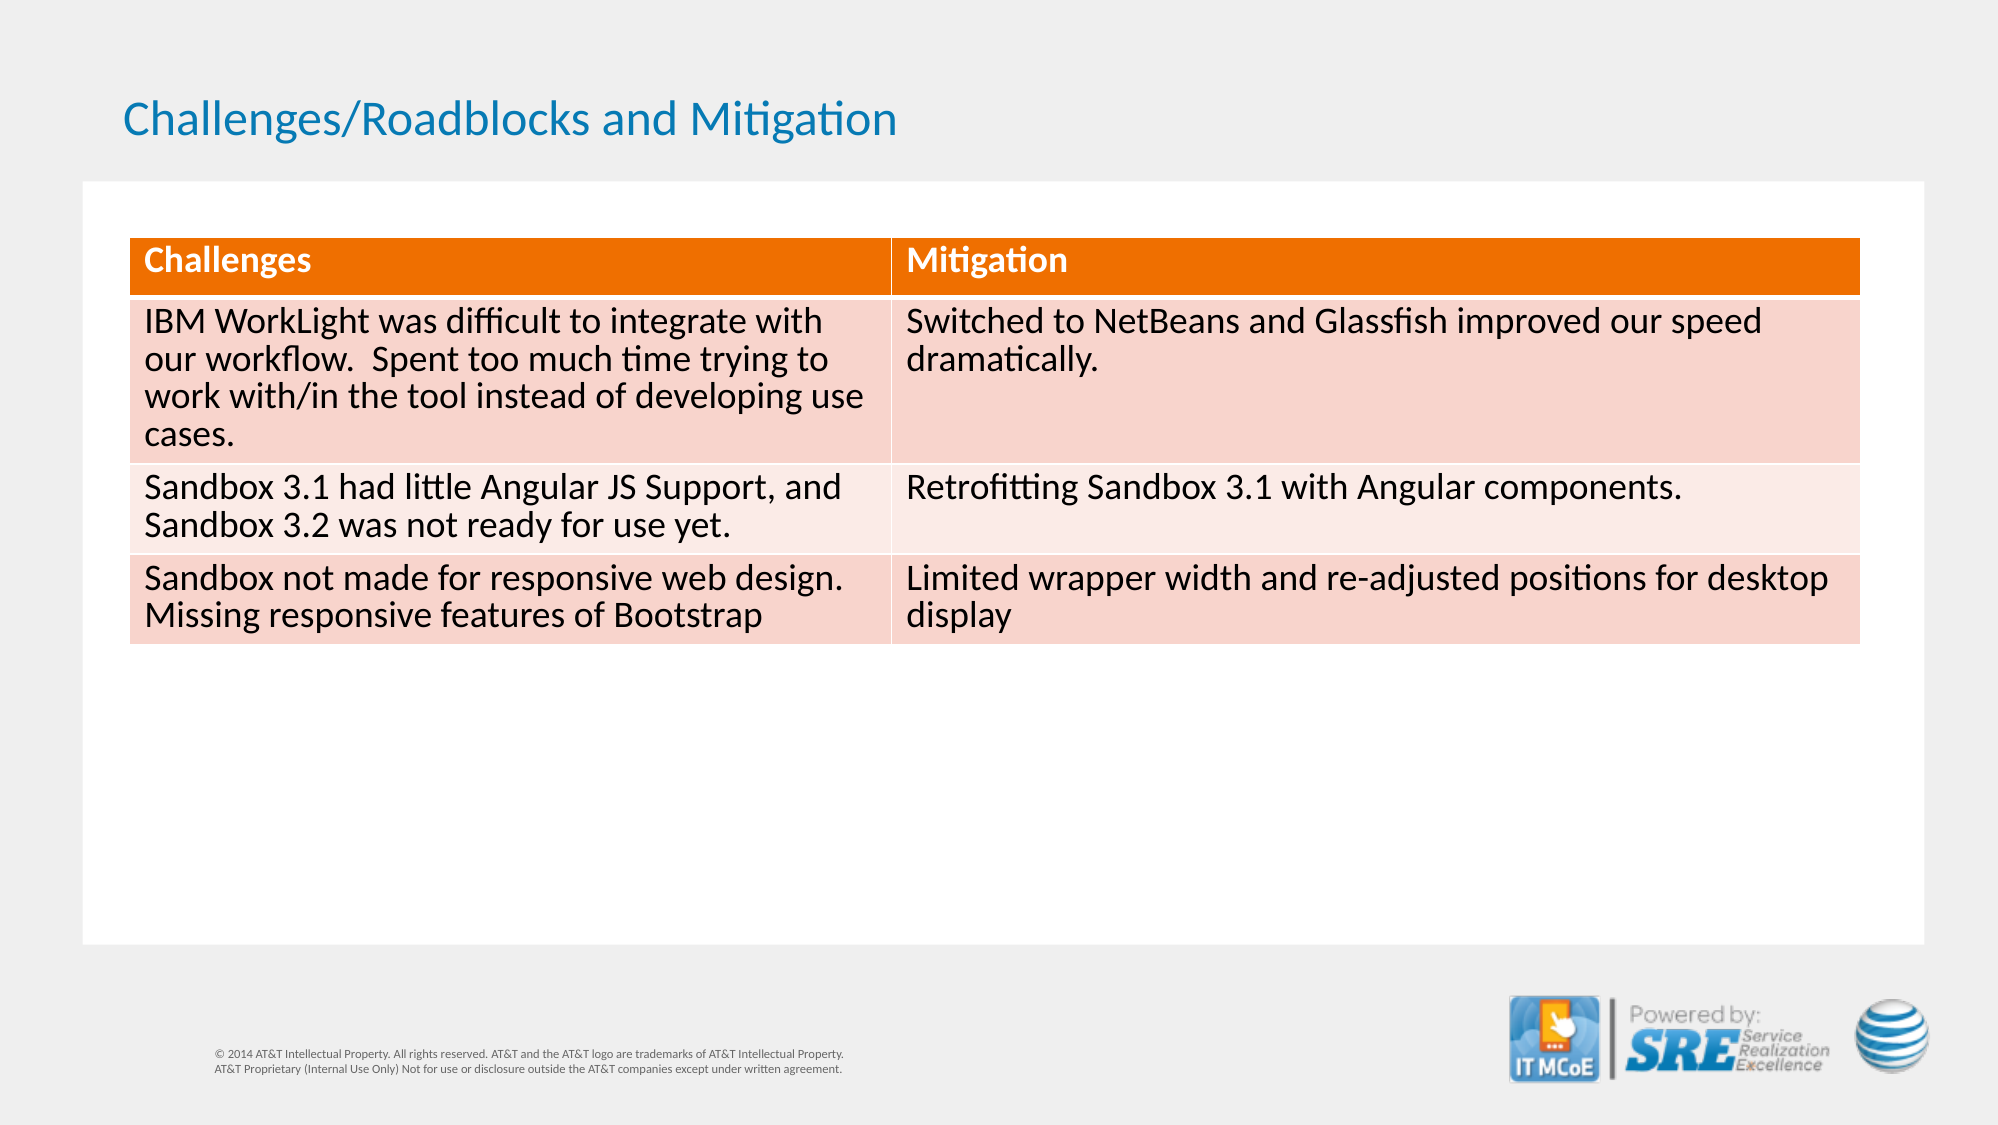

# Challenges/Roadblocks and Mitigation

| Challenges | Mitigation |
| --- | --- |
| IBM WorkLight was difficult to integrate with our workflow. Spent too much time trying to work with/in the tool instead of developing use cases. | Switched to NetBeans and Glassfish improved our speed dramatically. |
| Sandbox 3.1 had little Angular JS Support, and Sandbox 3.2 was not ready for use yet. | Retrofitting Sandbox 3.1 with Angular components. |
| Sandbox not made for responsive web design. Missing responsive features of Bootstrap | Limited wrapper width and re-adjusted positions for desktop display |
© 2014 AT&T Intellectual Property. All rights reserved. AT&T and the AT&T logo are trademarks of AT&T Intellectual Property.
AT&T Proprietary (Internal Use Only) Not for use or disclosure outside the AT&T companies except under written agreement.